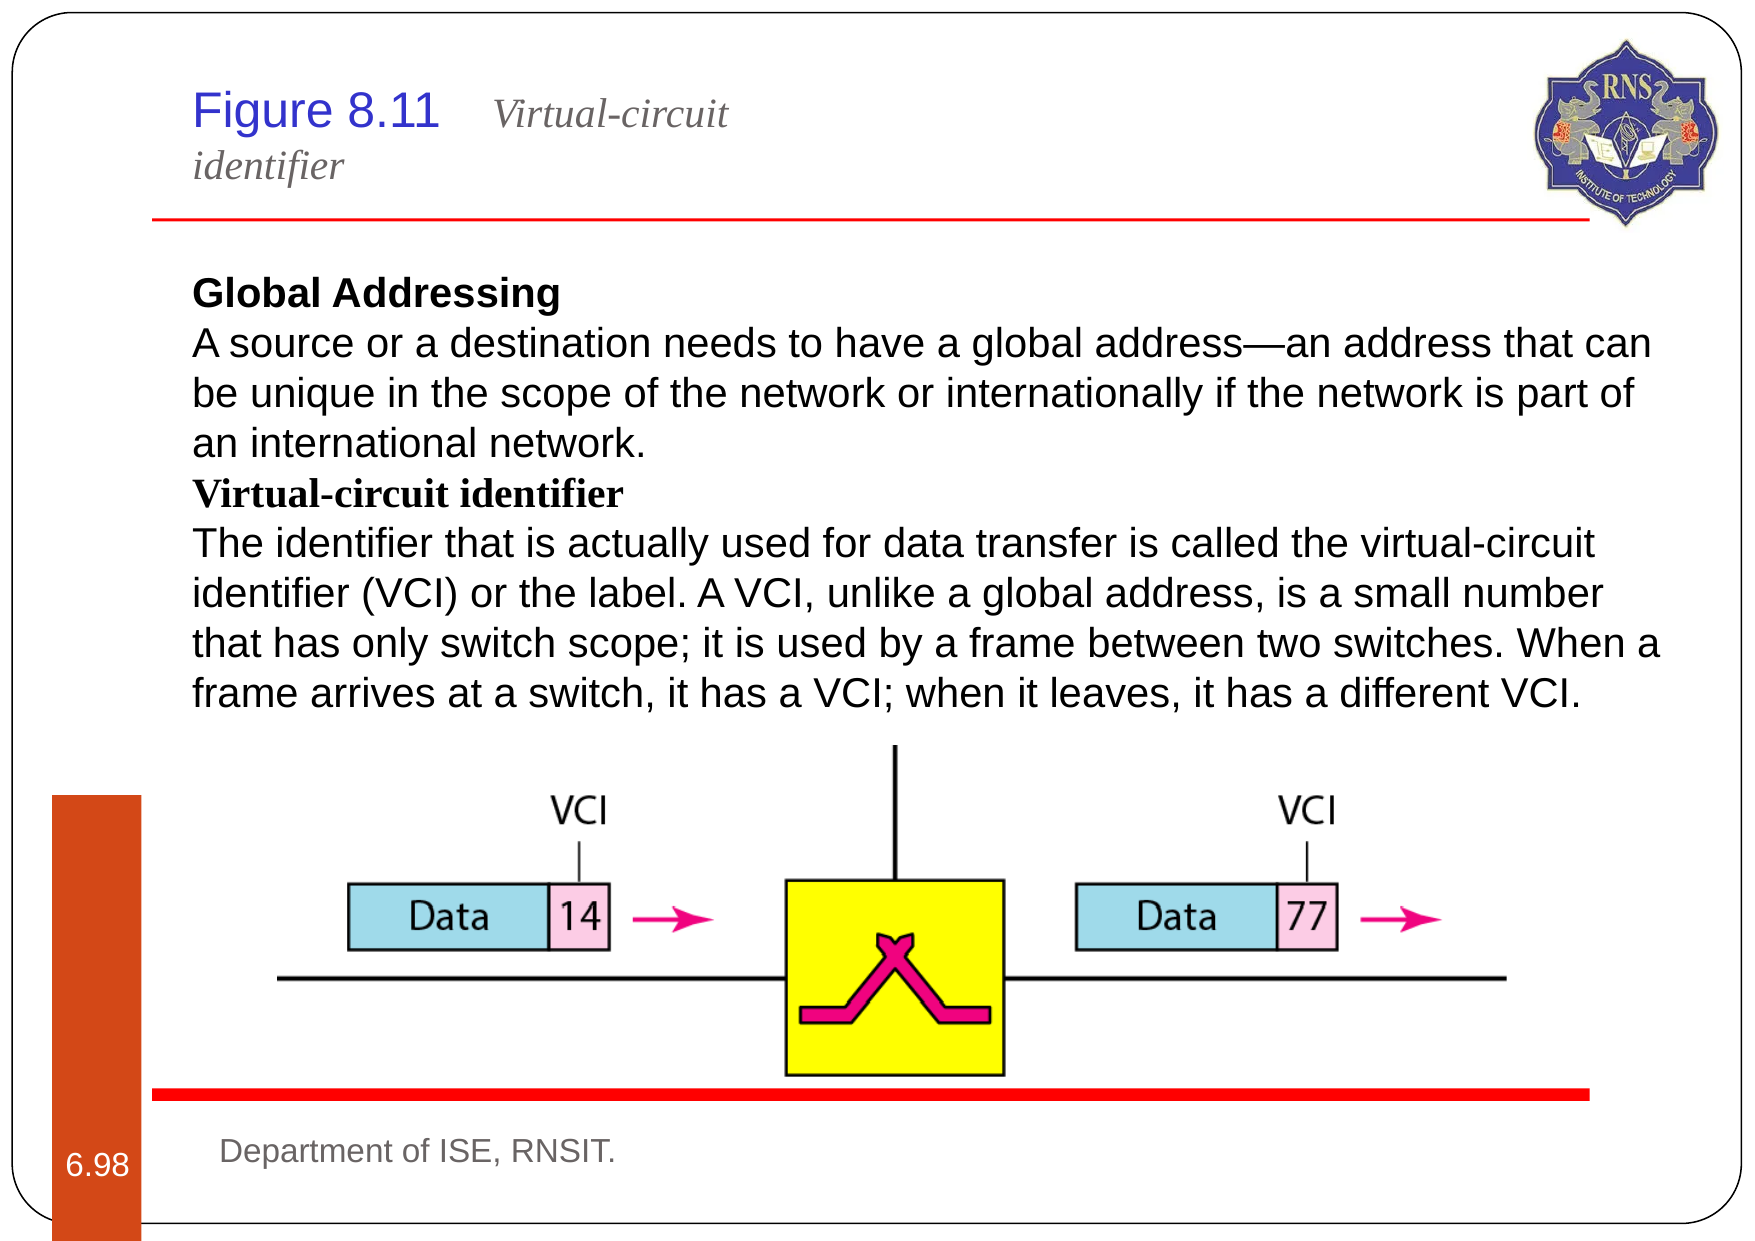

# Figure 8.11	Virtual-circuit identifier

Global Addressing
A source or a destination needs to have a global address—an address that can be unique in the scope of the network or internationally if the network is part of an international network.
Virtual-circuit identifier
The identifier that is actually used for data transfer is called the virtual-circuit identifier (VCI) or the label. A VCI, unlike a global address, is a small number that has only switch scope; it is used by a frame between two switches. When a frame arrives at a switch, it has a VCI; when it leaves, it has a different VCI.

Department of ISE, RNSIT.
6.98